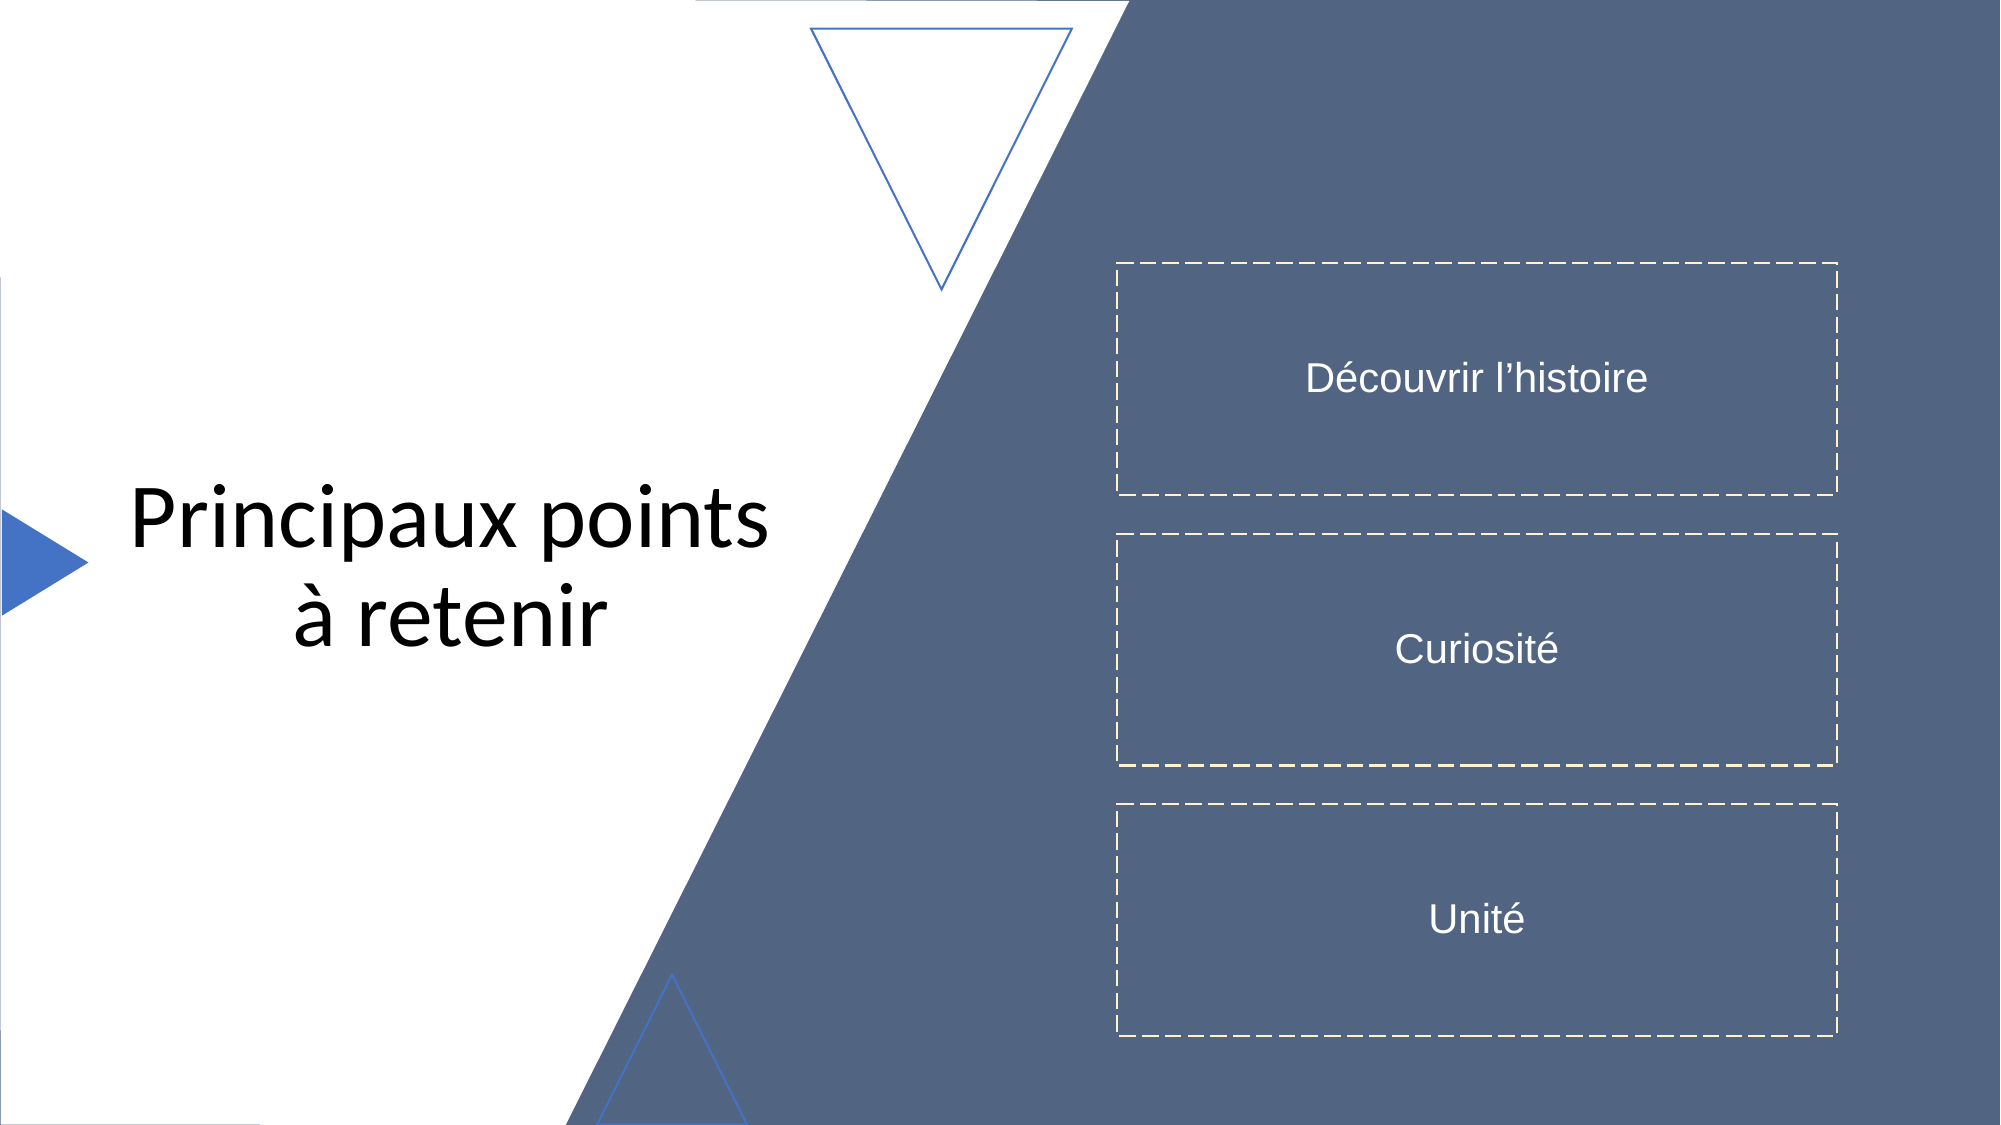

Découvrir l’histoire
Curiosité
Unité
# Principaux points à retenir